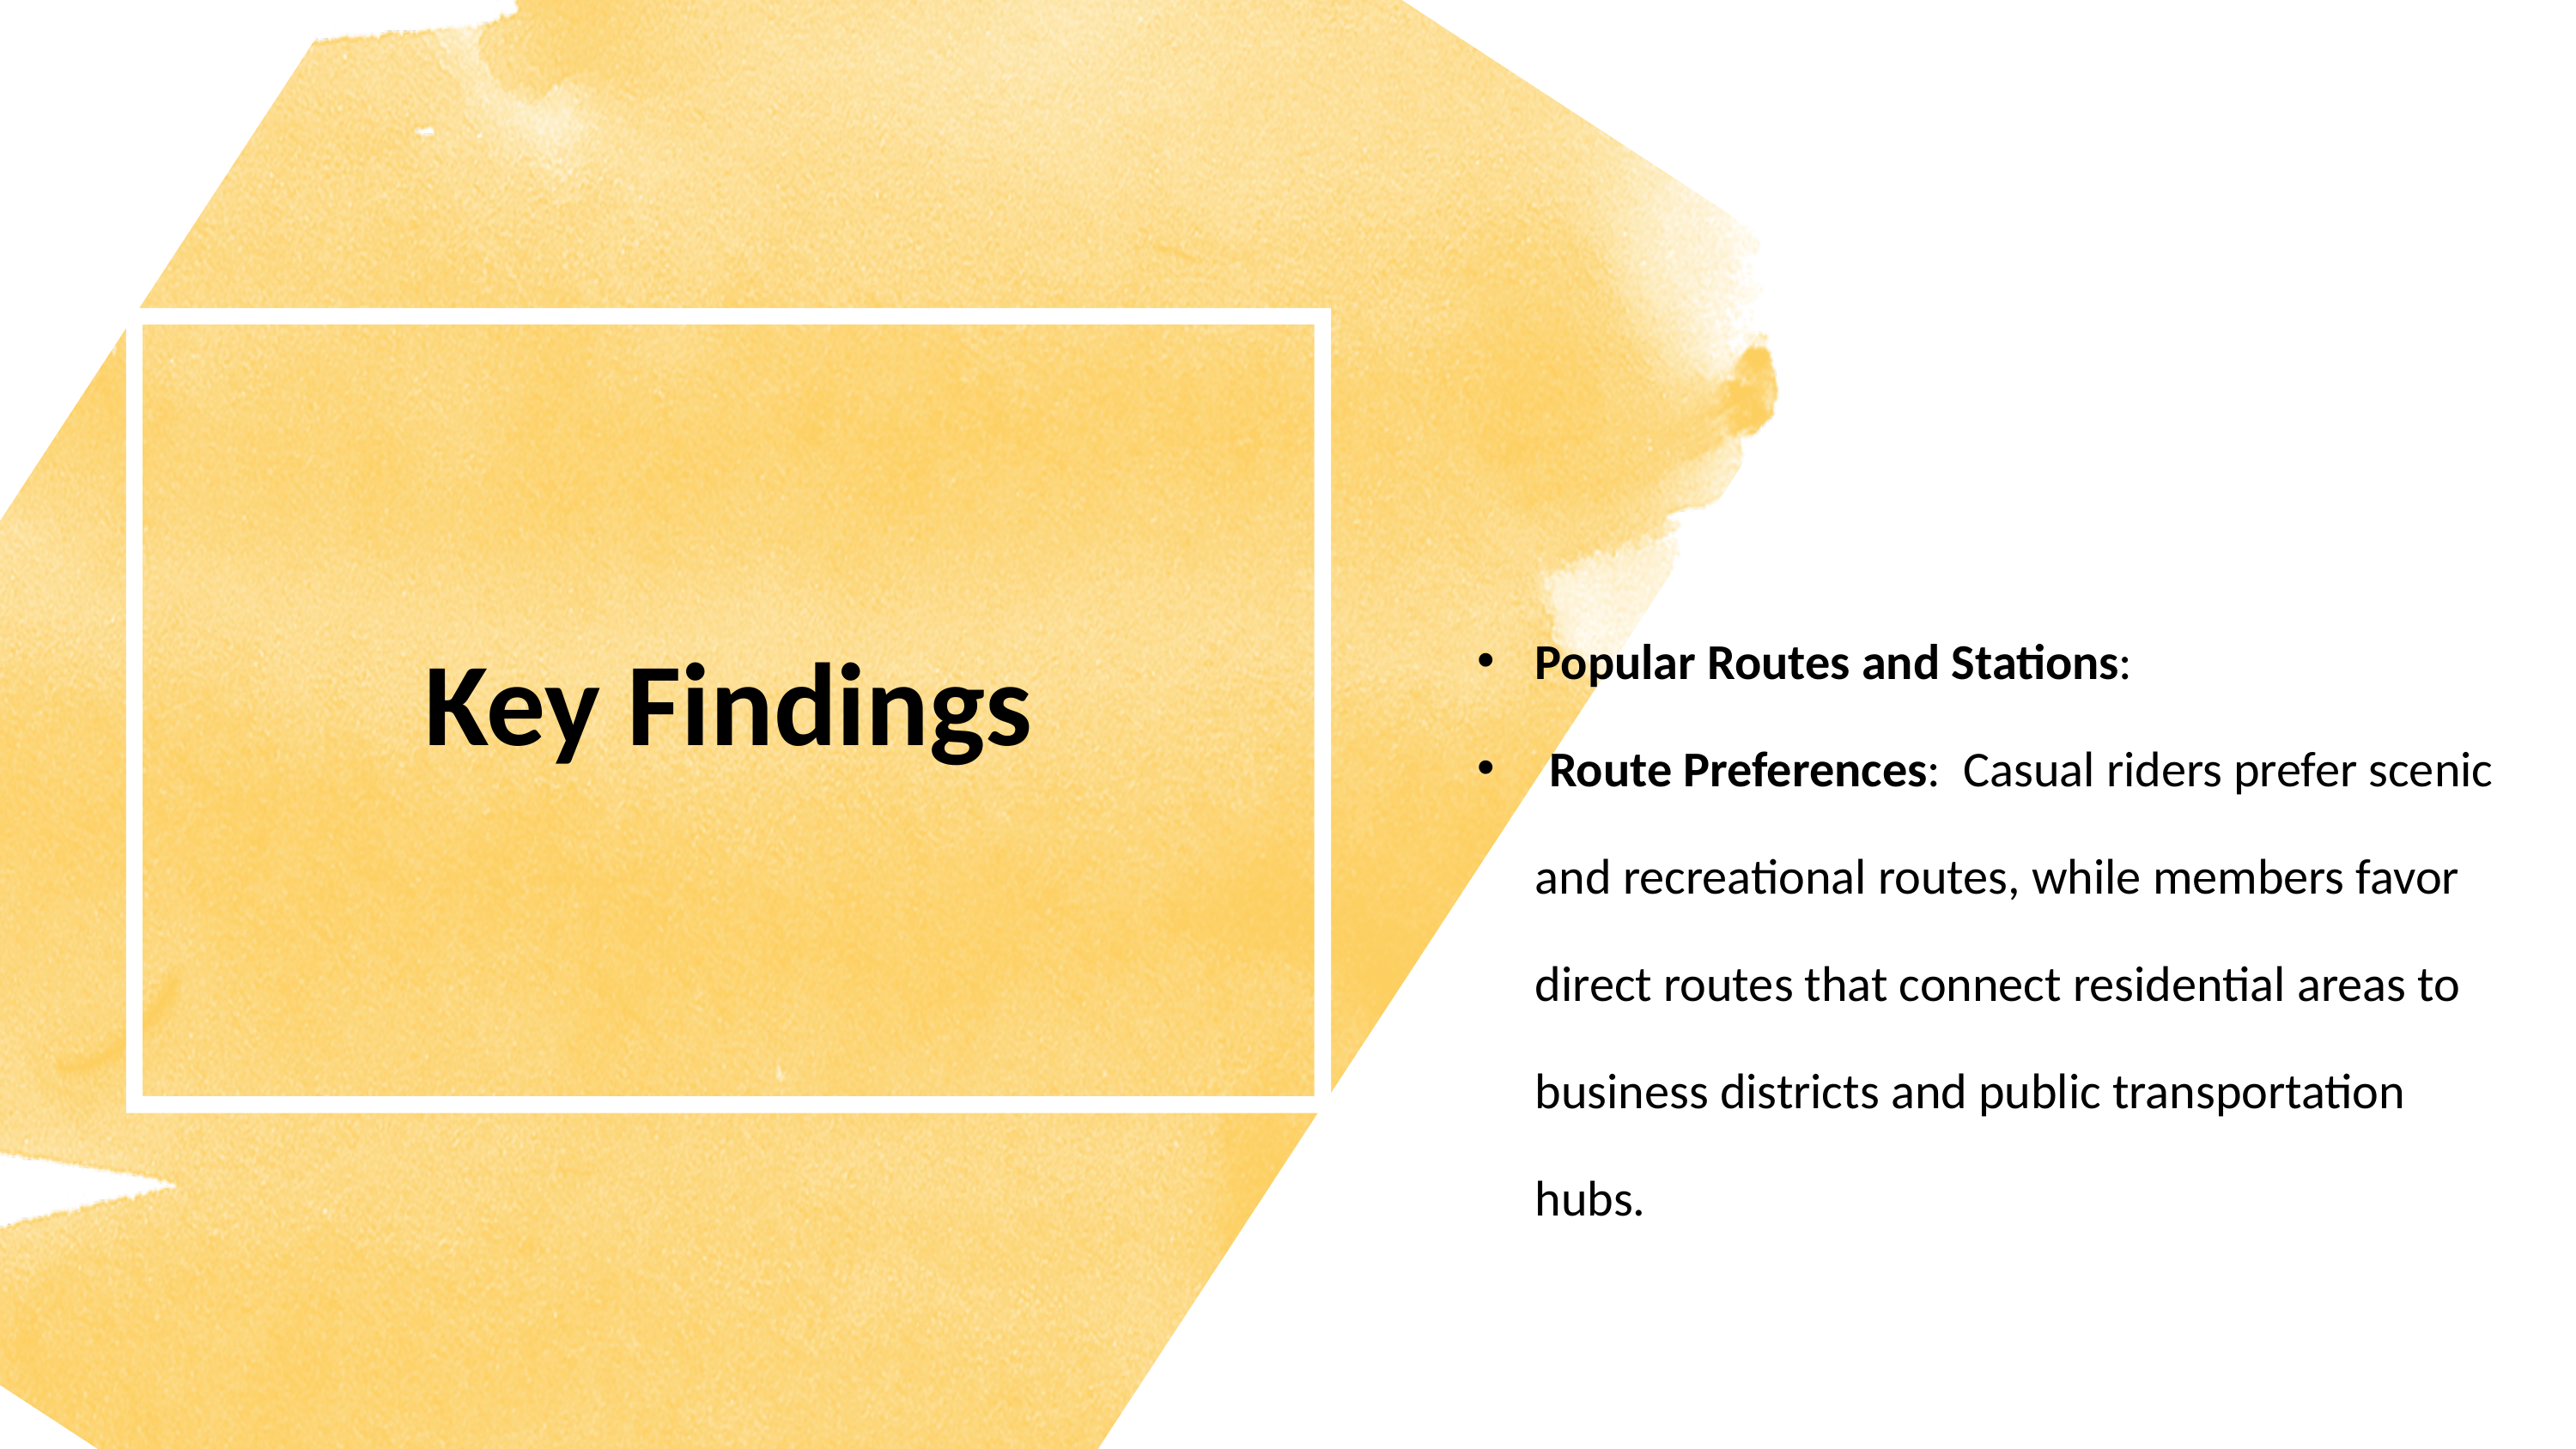

Popular Routes and Stations:
 Route Preferences:  Casual riders prefer scenic and recreational routes, while members favor direct routes that connect residential areas to business districts and public transportation hubs.
Key Findings